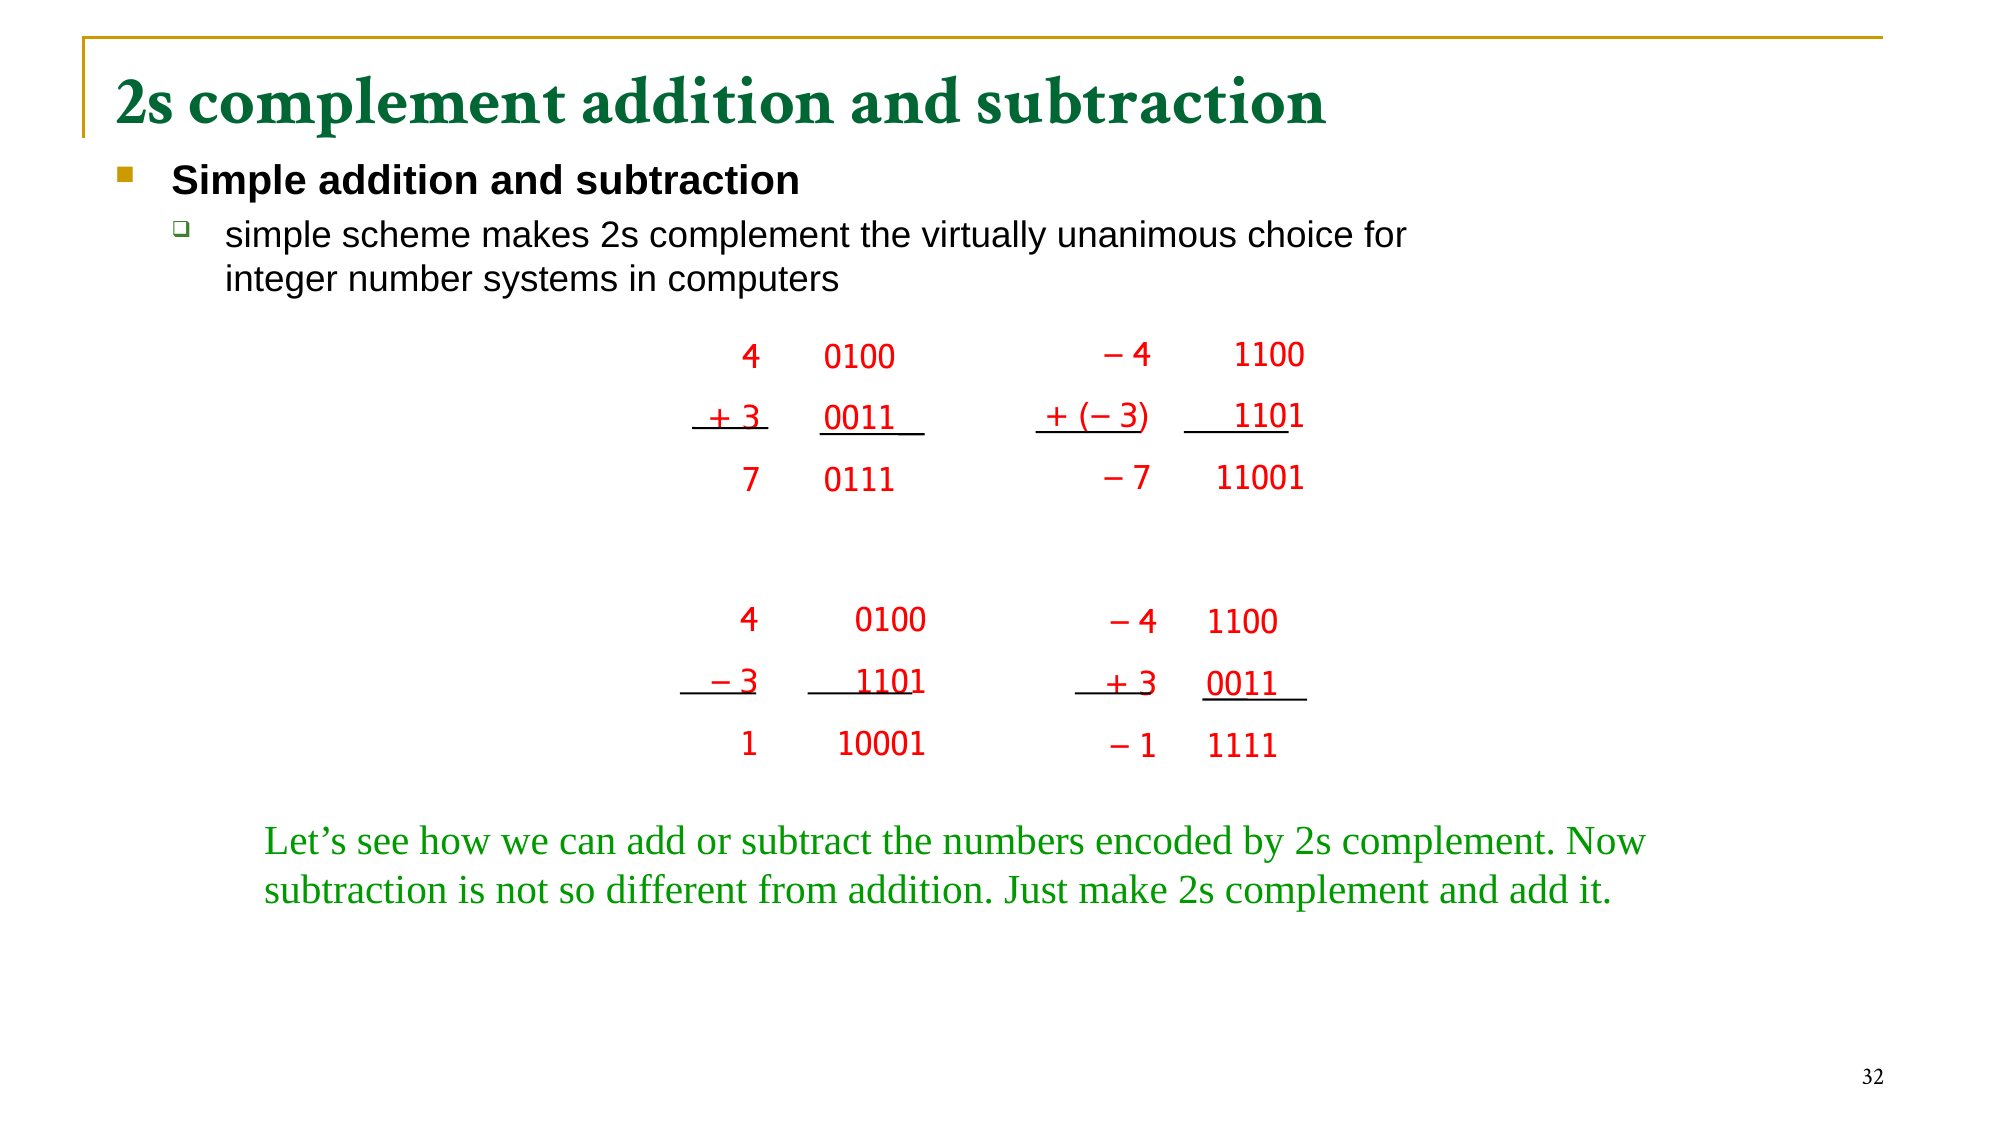

# 2s complement addition and subtraction
Simple addition and subtraction
simple scheme makes 2s complement the virtually unanimous choice for
integer number systems in computers
– 4
+ (– 3)
– 7
1100
1101
11001
4
+ 3
7
0100
0011
0111

4
– 3
1
0100
1101
10001
– 4
+ 3
– 1
1100
0011
1111

Let’s see how we can add or subtract the numbers encoded by 2s complement. Now subtraction is not so different from addition. Just make 2s complement and add it.
32